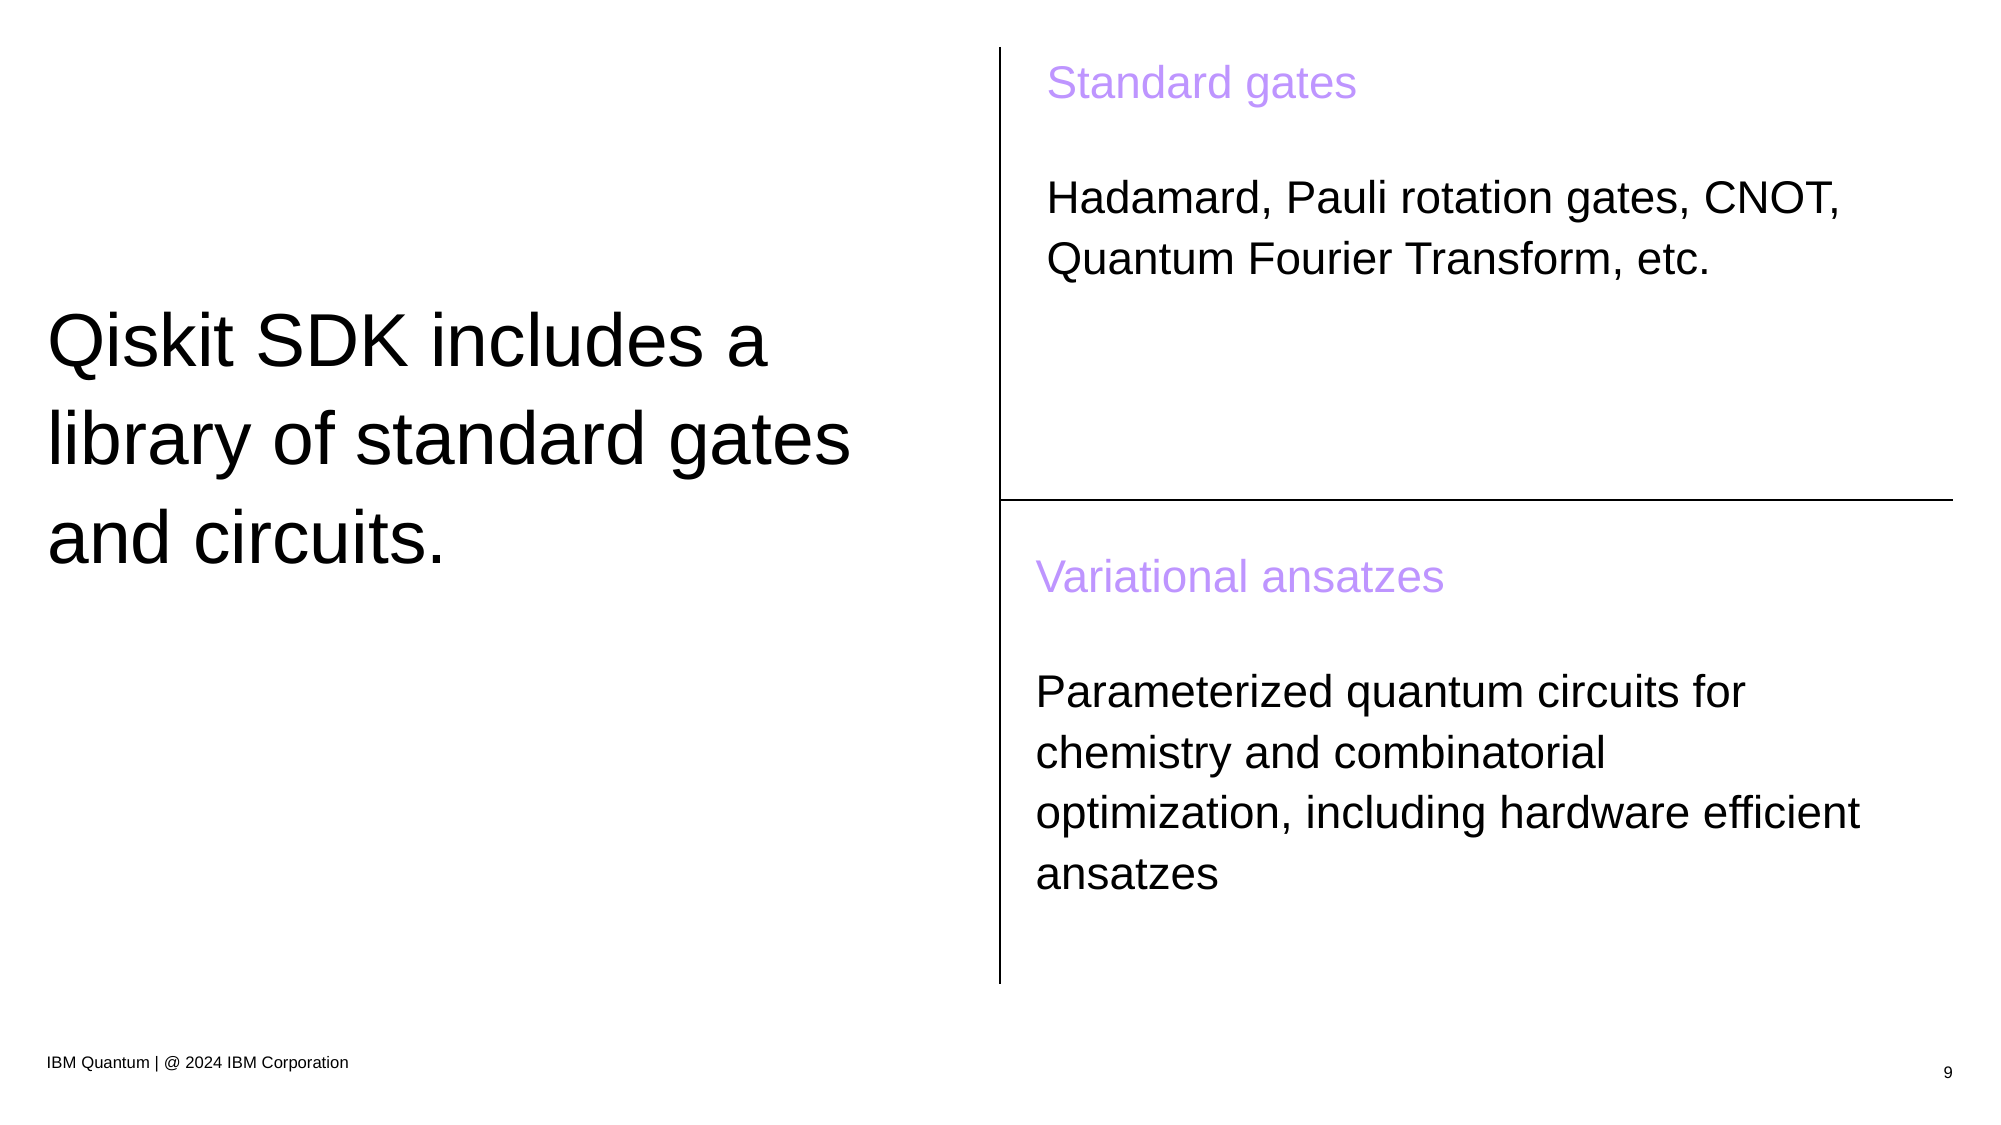

Standard gates

Hadamard, Pauli rotation gates, CNOT, Quantum Fourier Transform, etc.

# Qiskit SDK includes a library of standard gates and circuits.
Variational ansatzes

Parameterized quantum circuits for chemistry and combinatorial optimization, including hardware efficient ansatzes

IBM Quantum | @ 2024 IBM Corporation
9